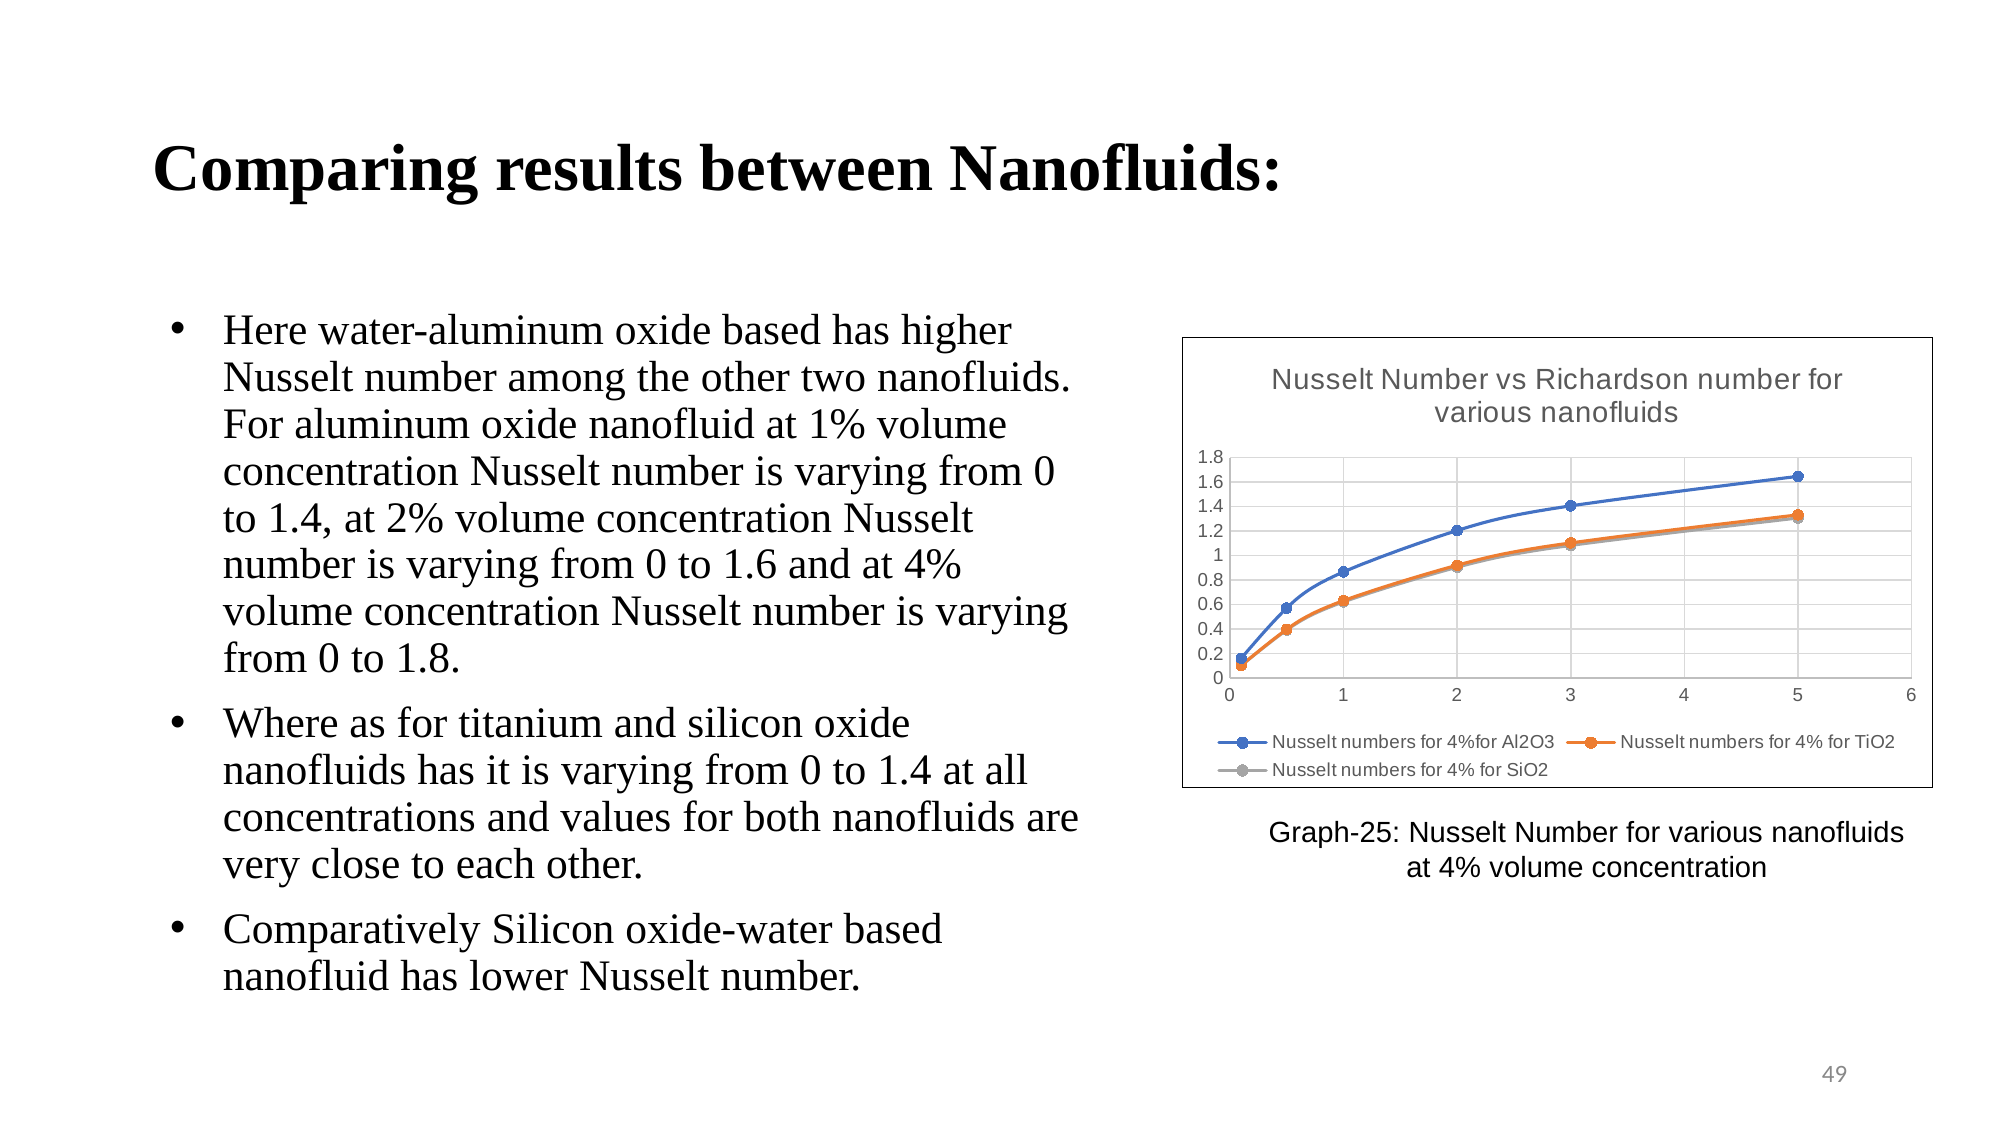

# Comparing results between Nanofluids:
Here water-aluminum oxide based has higher Nusselt number among the other two nanofluids. For aluminum oxide nanofluid at 1% volume concentration Nusselt number is varying from 0 to 1.4, at 2% volume concentration Nusselt number is varying from 0 to 1.6 and at 4% volume concentration Nusselt number is varying from 0 to 1.8.
Where as for titanium and silicon oxide nanofluids has it is varying from 0 to 1.4 at all concentrations and values for both nanofluids are very close to each other.
Comparatively Silicon oxide-water based nanofluid has lower Nusselt number.

### Chart: Nusselt Number vs Richardson number for various nanofluids

| Category | Nusselt numbers for 4%for Al2O3 | Nusselt numbers for 4% for TiO2 | Nusselt numbers for 4% for SiO2 |
|---|---|---|---|
Graph-25: Nusselt Number for various nanofluids at 4% volume concentration

49